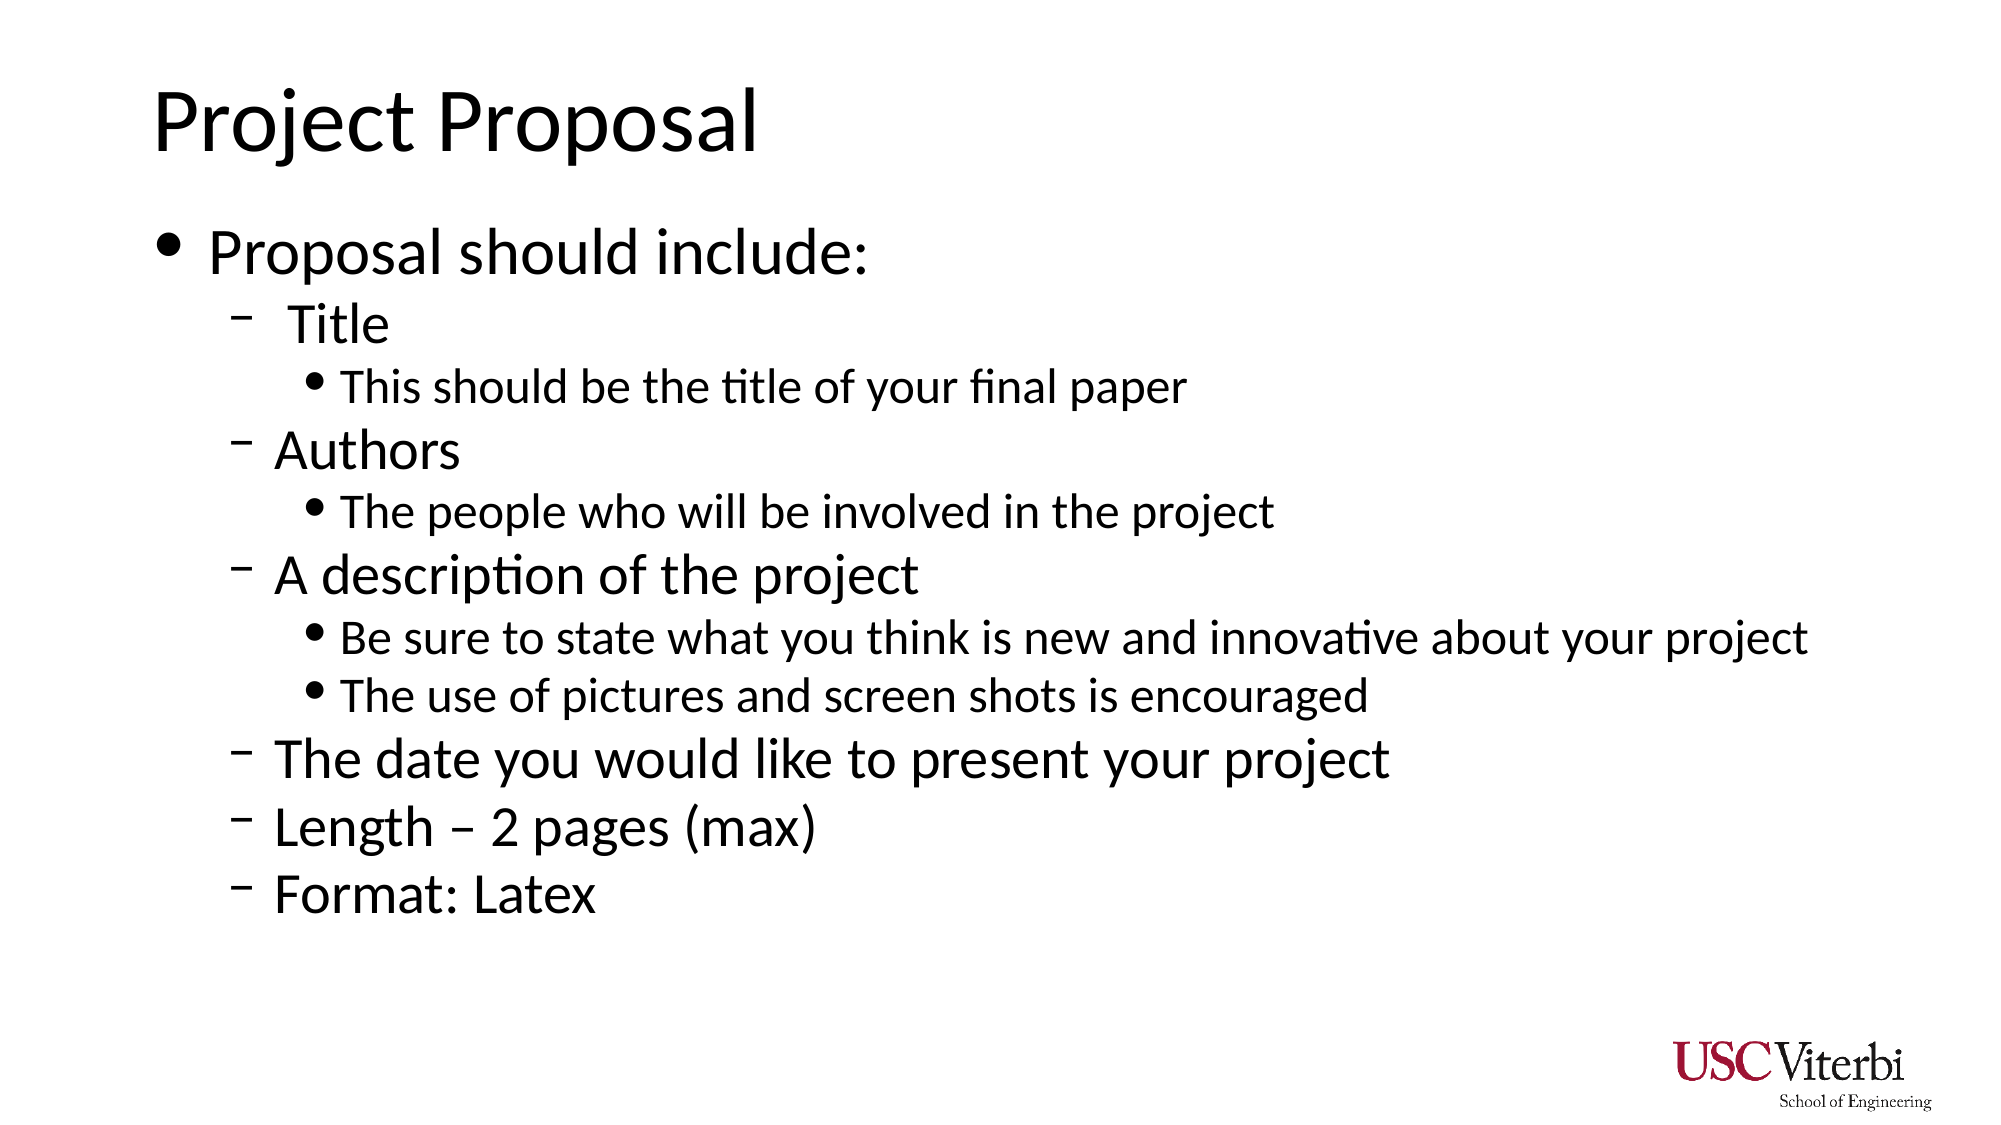

# Project Proposal
Proposal should include:
 Title
This should be the title of your final paper
Authors
The people who will be involved in the project
A description of the project
Be sure to state what you think is new and innovative about your project
The use of pictures and screen shots is encouraged
The date you would like to present your project
Length – 2 pages (max)
Format: Latex